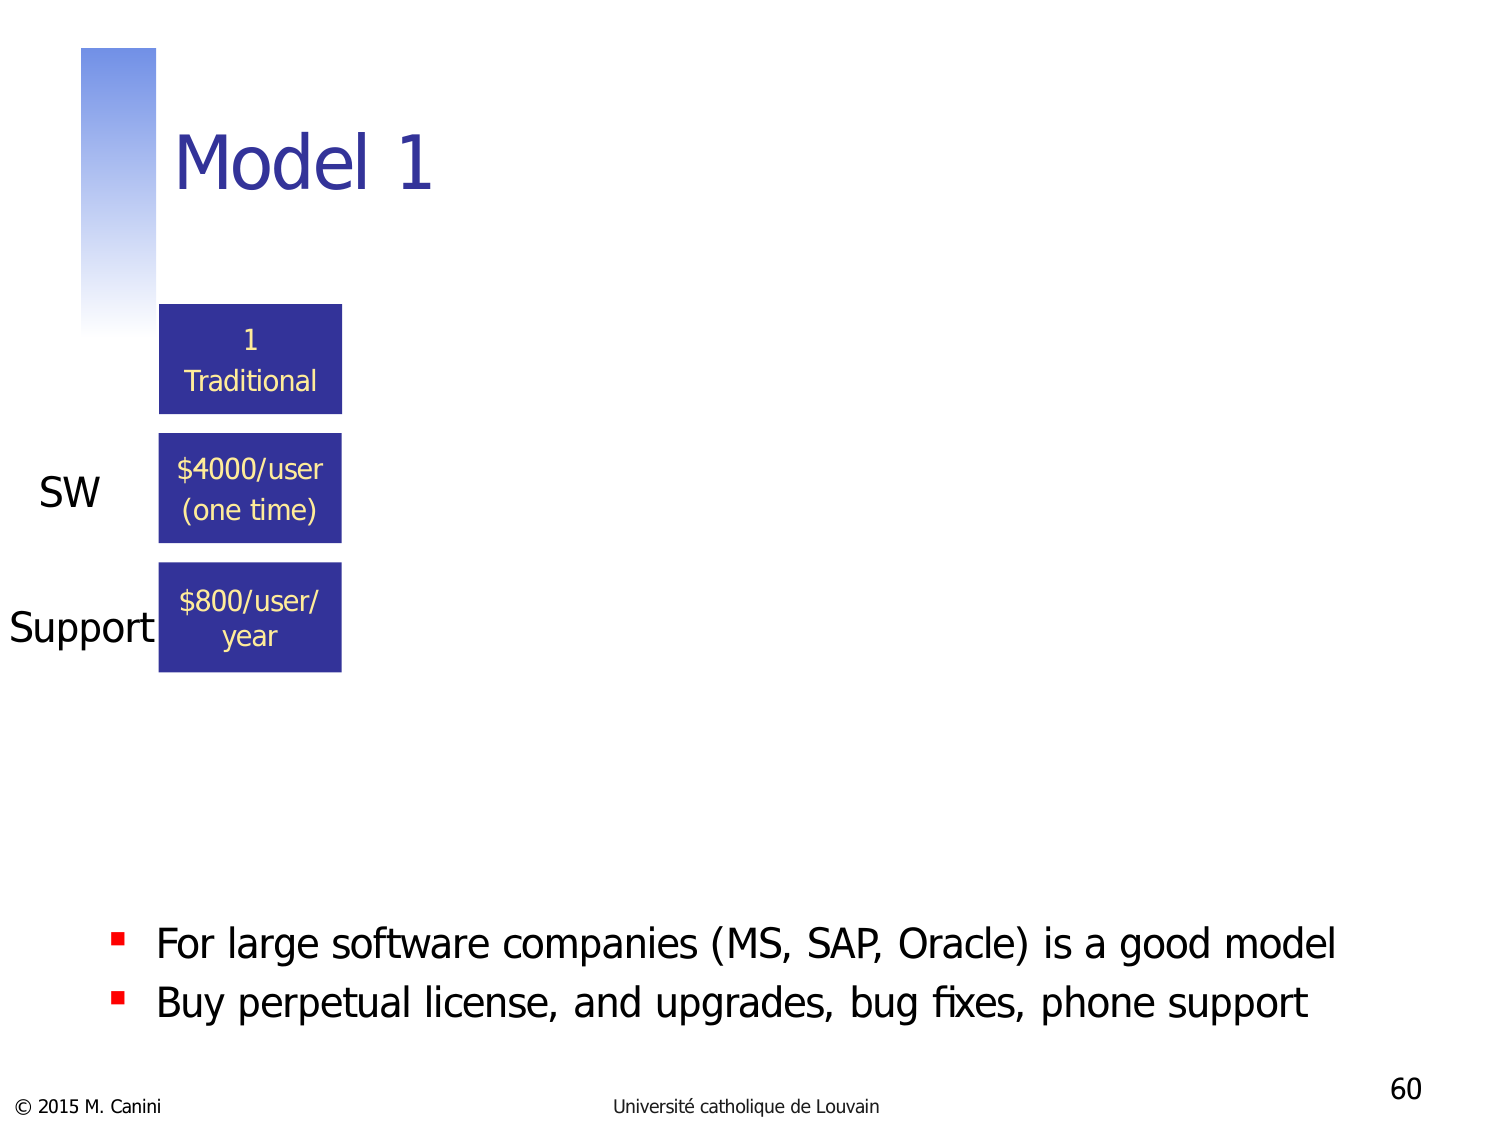

# Model 1
1
Traditional
$4000/user
(one time)
SW
$800/user/
year
Support
For large software companies (MS, SAP, Oracle) is a good model
Buy perpetual license, and upgrades, bug fixes, phone support
60
Université catholique de Louvain